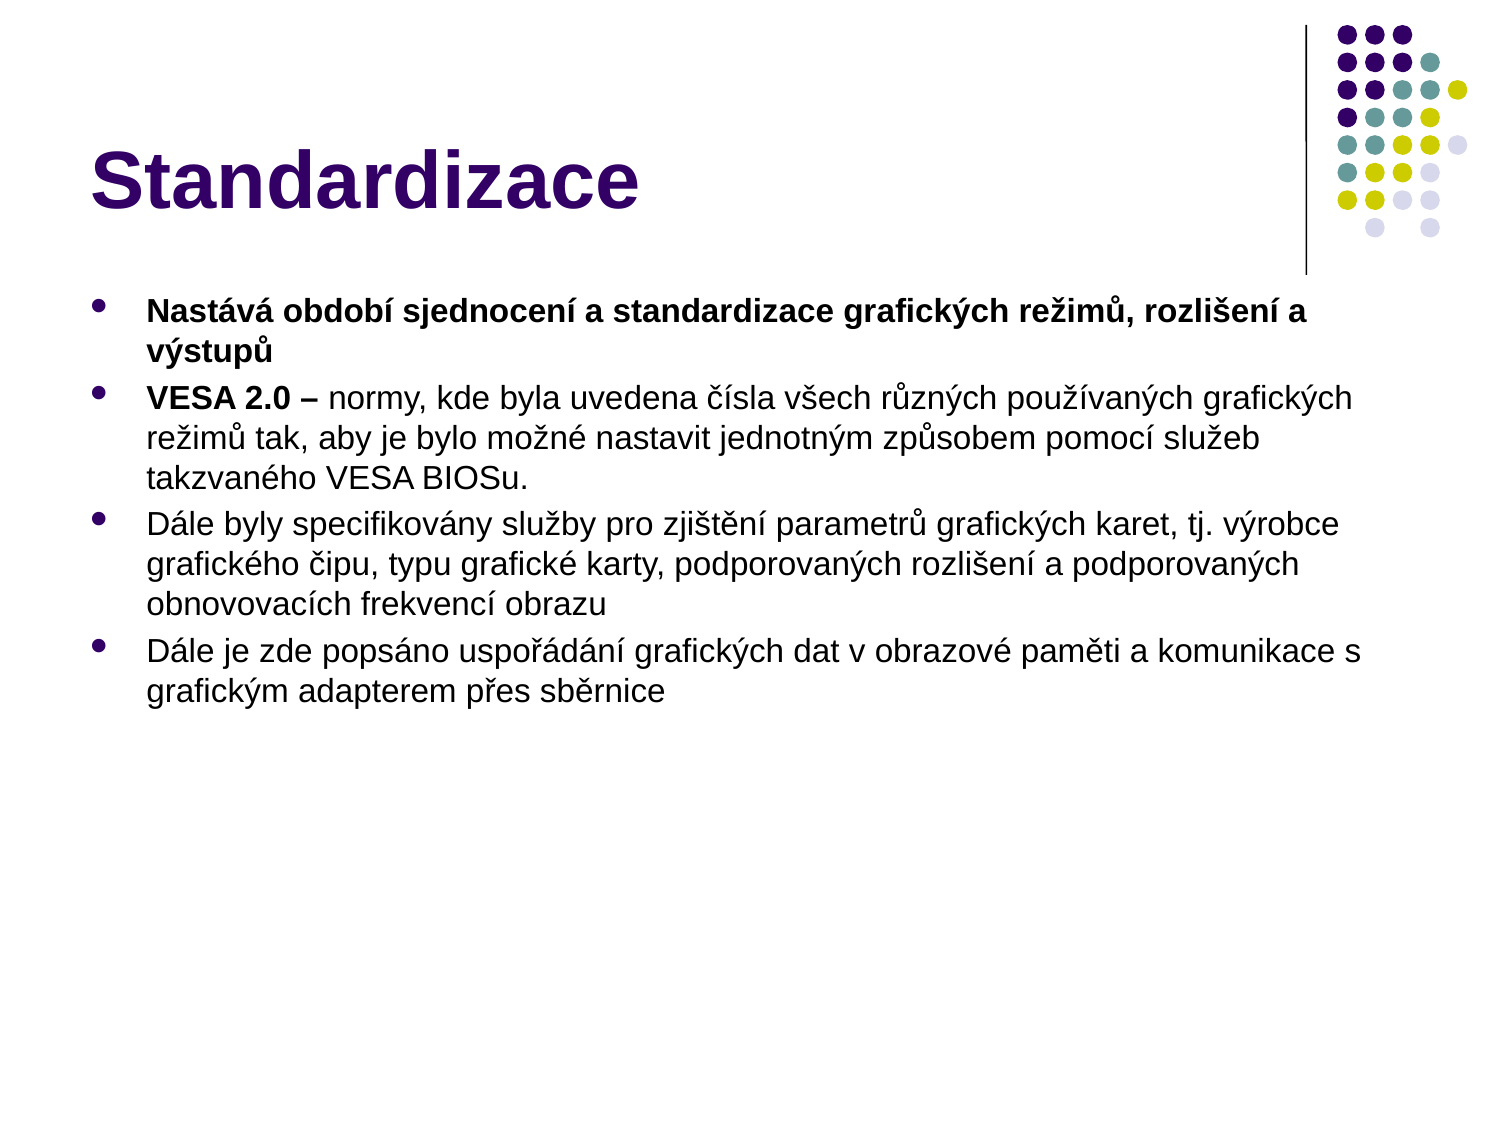

# Standardizace
Nastává období sjednocení a standardizace grafických režimů, rozlišení a výstupů
VESA 2.0 – normy, kde byla uvedena čísla všech různých používaných grafických režimů tak, aby je bylo možné nastavit jednotným způsobem pomocí služeb takzvaného VESA BIOSu.
Dále byly specifikovány služby pro zjištění parametrů grafických karet, tj. výrobce grafického čipu, typu grafické karty, podporovaných rozlišení a podporovaných obnovovacích frekvencí obrazu
Dále je zde popsáno uspořádání grafických dat v obrazové paměti a komunikace s grafickým adapterem přes sběrnice